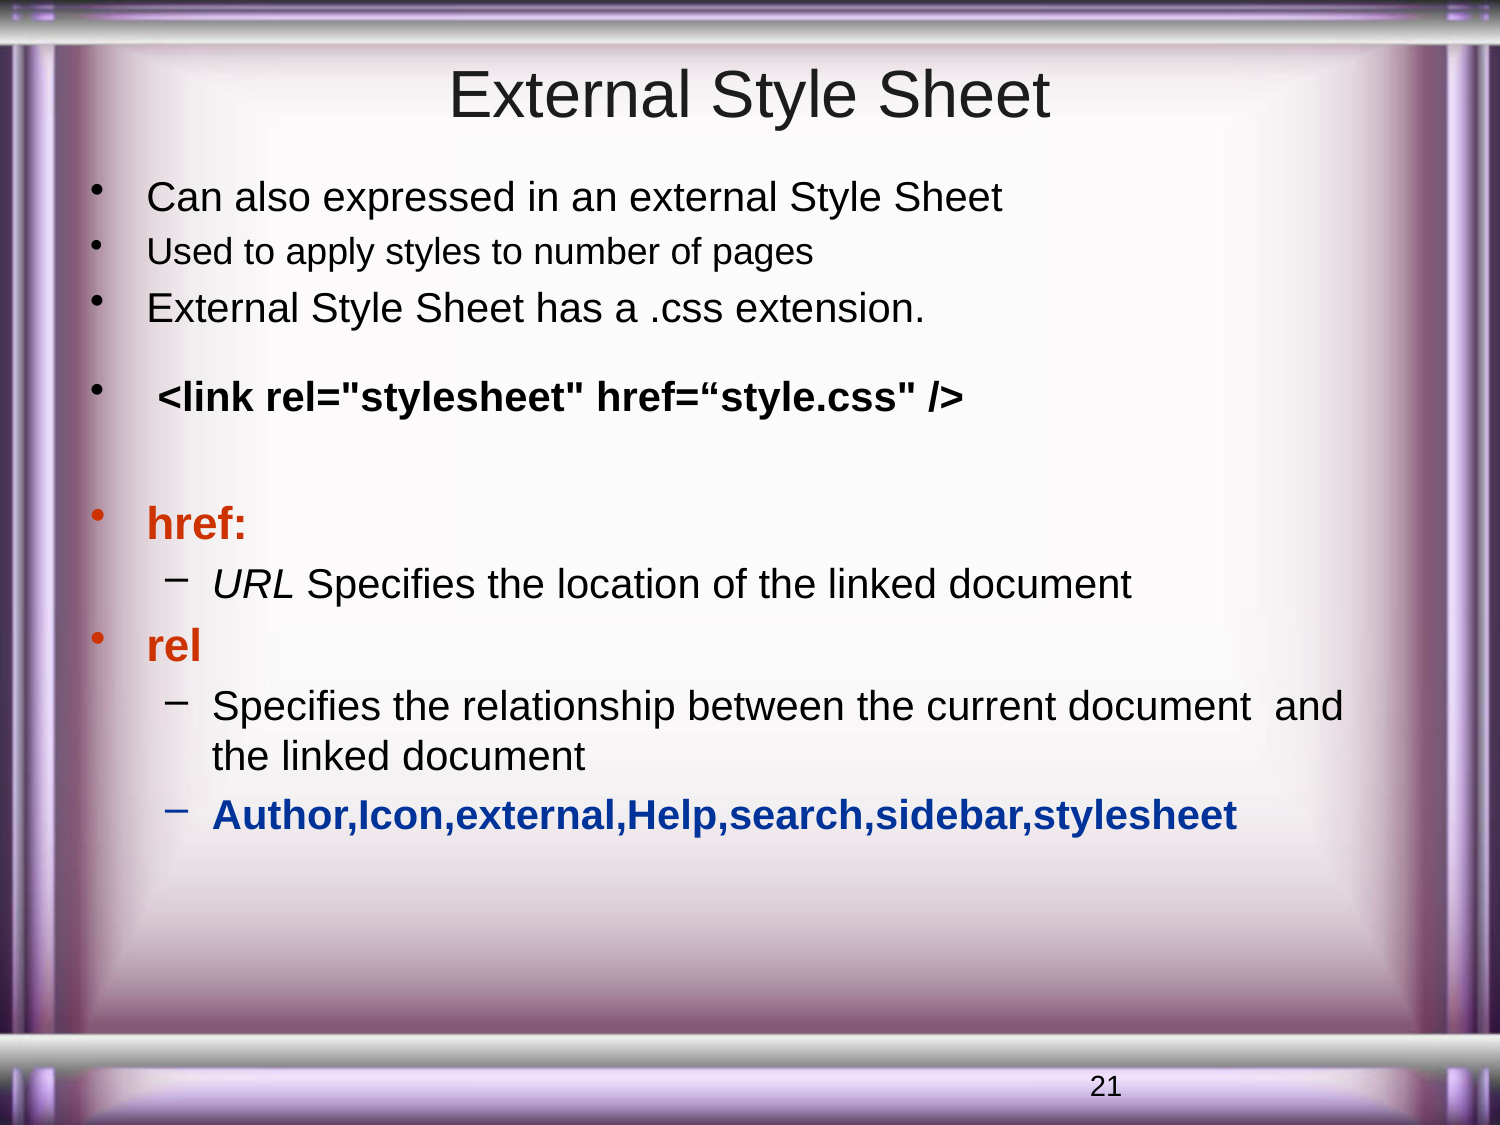

# External Style Sheet
Can also expressed in an external Style Sheet
Used to apply styles to number of pages
External Style Sheet has a .css extension.
 <link rel="stylesheet" href=“style.css" />

href:
URL Specifies the location of the linked document
rel
Specifies the relationship between the current document  and the linked document
Author,Icon,external,Help,search,sidebar,stylesheet

21